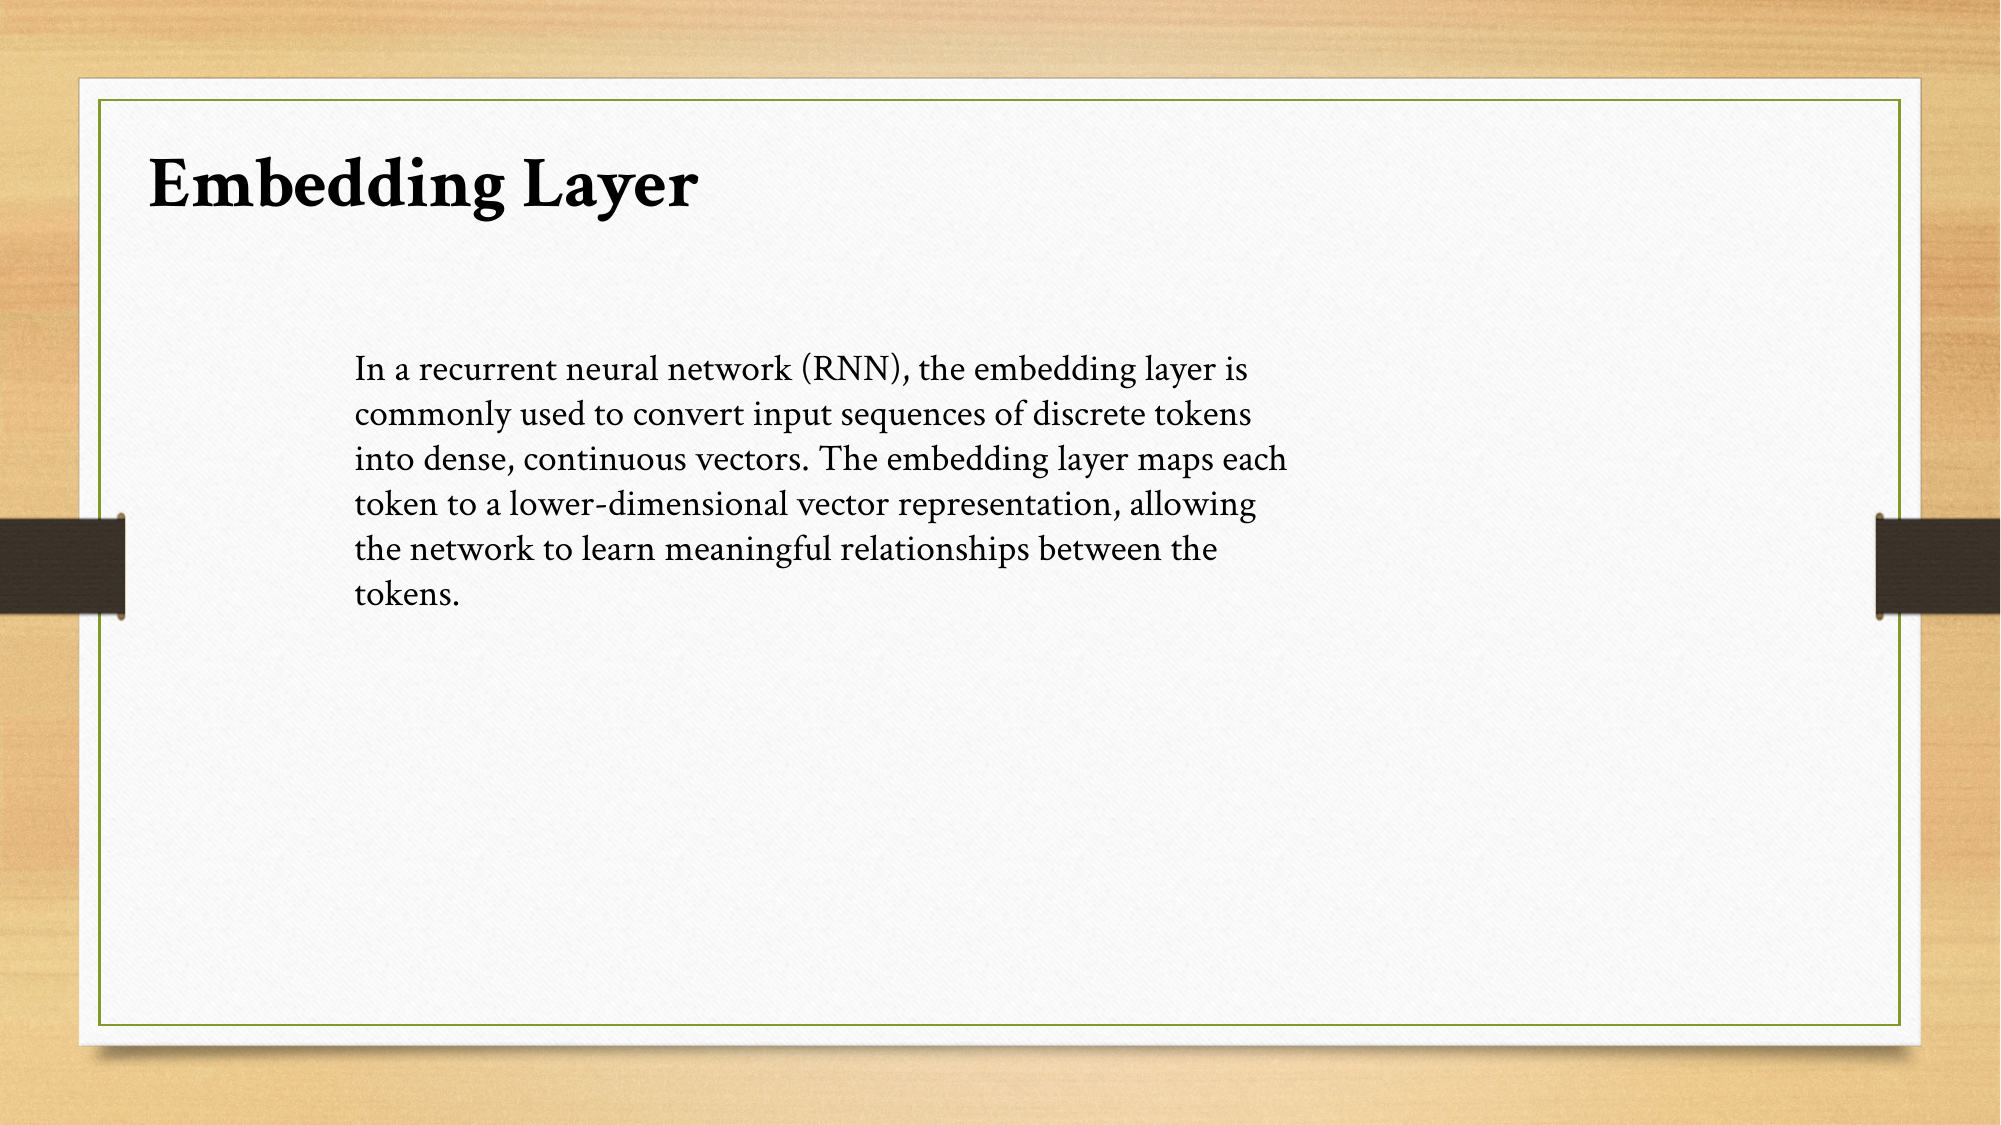

Embedding Layer
In a recurrent neural network (RNN), the embedding layer is commonly used to convert input sequences of discrete tokens into dense, continuous vectors. The embedding layer maps each token to a lower-dimensional vector representation, allowing the network to learn meaningful relationships between the tokens.